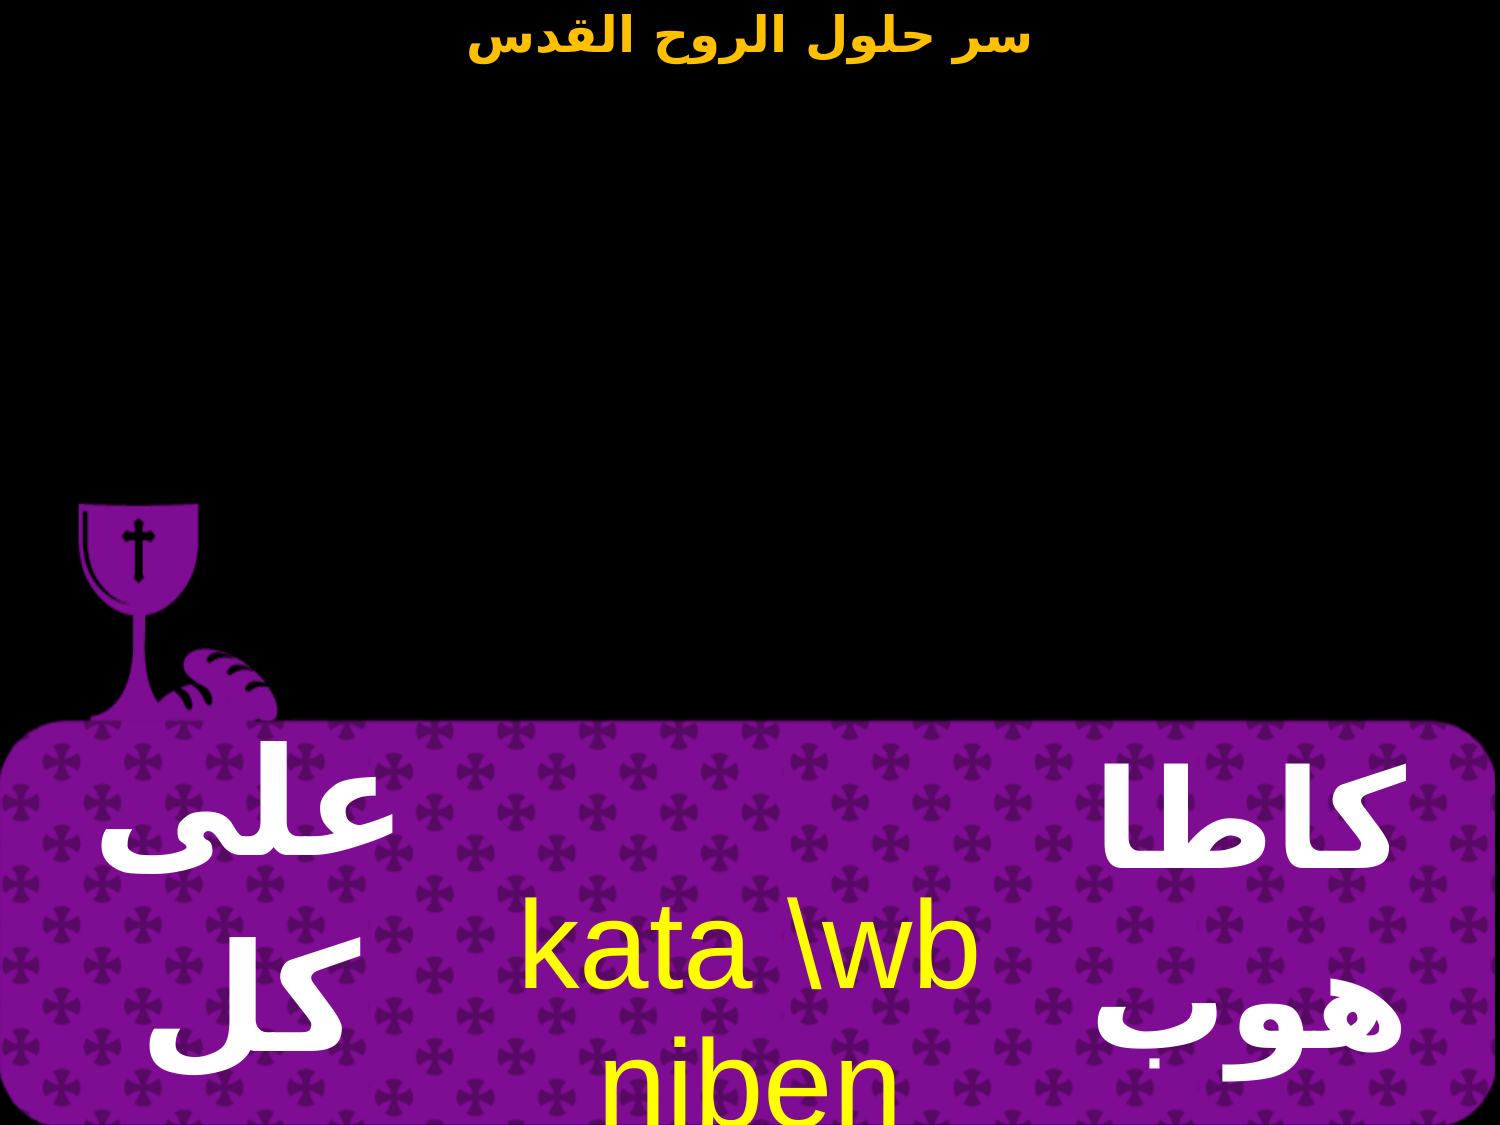

| على كل حال | kata \wb niben | كاطا هوب نيفين |
| --- | --- | --- |